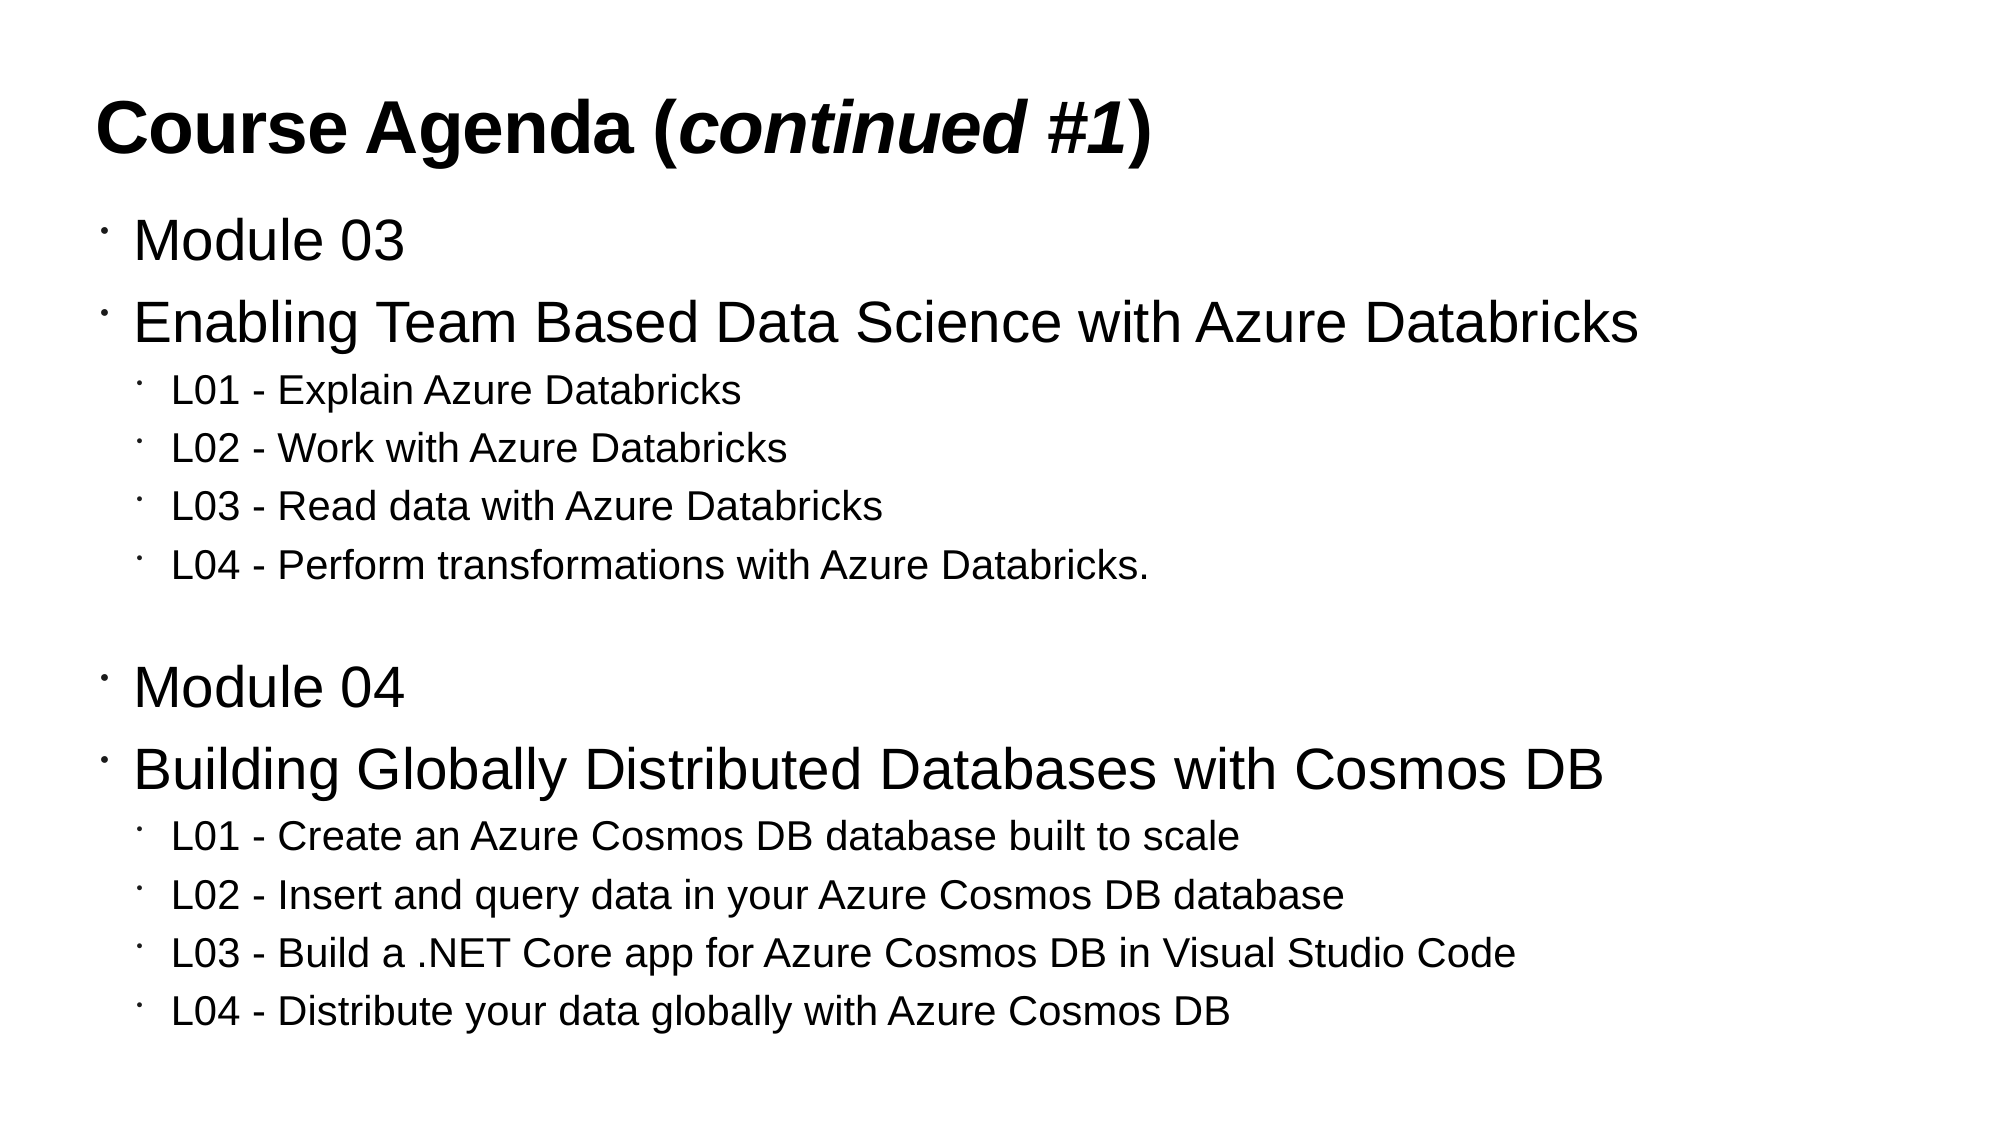

# Course Agenda (continued #1)
Module 03
Enabling Team Based Data Science with Azure Databricks
L01 - Explain Azure Databricks
L02 - Work with Azure Databricks
L03 - Read data with Azure Databricks
L04 - Perform transformations with Azure Databricks.
Module 04
Building Globally Distributed Databases with Cosmos DB
L01 - Create an Azure Cosmos DB database built to scale
L02 - Insert and query data in your Azure Cosmos DB database
L03 - Build a .NET Core app for Azure Cosmos DB in Visual Studio Code
L04 - Distribute your data globally with Azure Cosmos DB